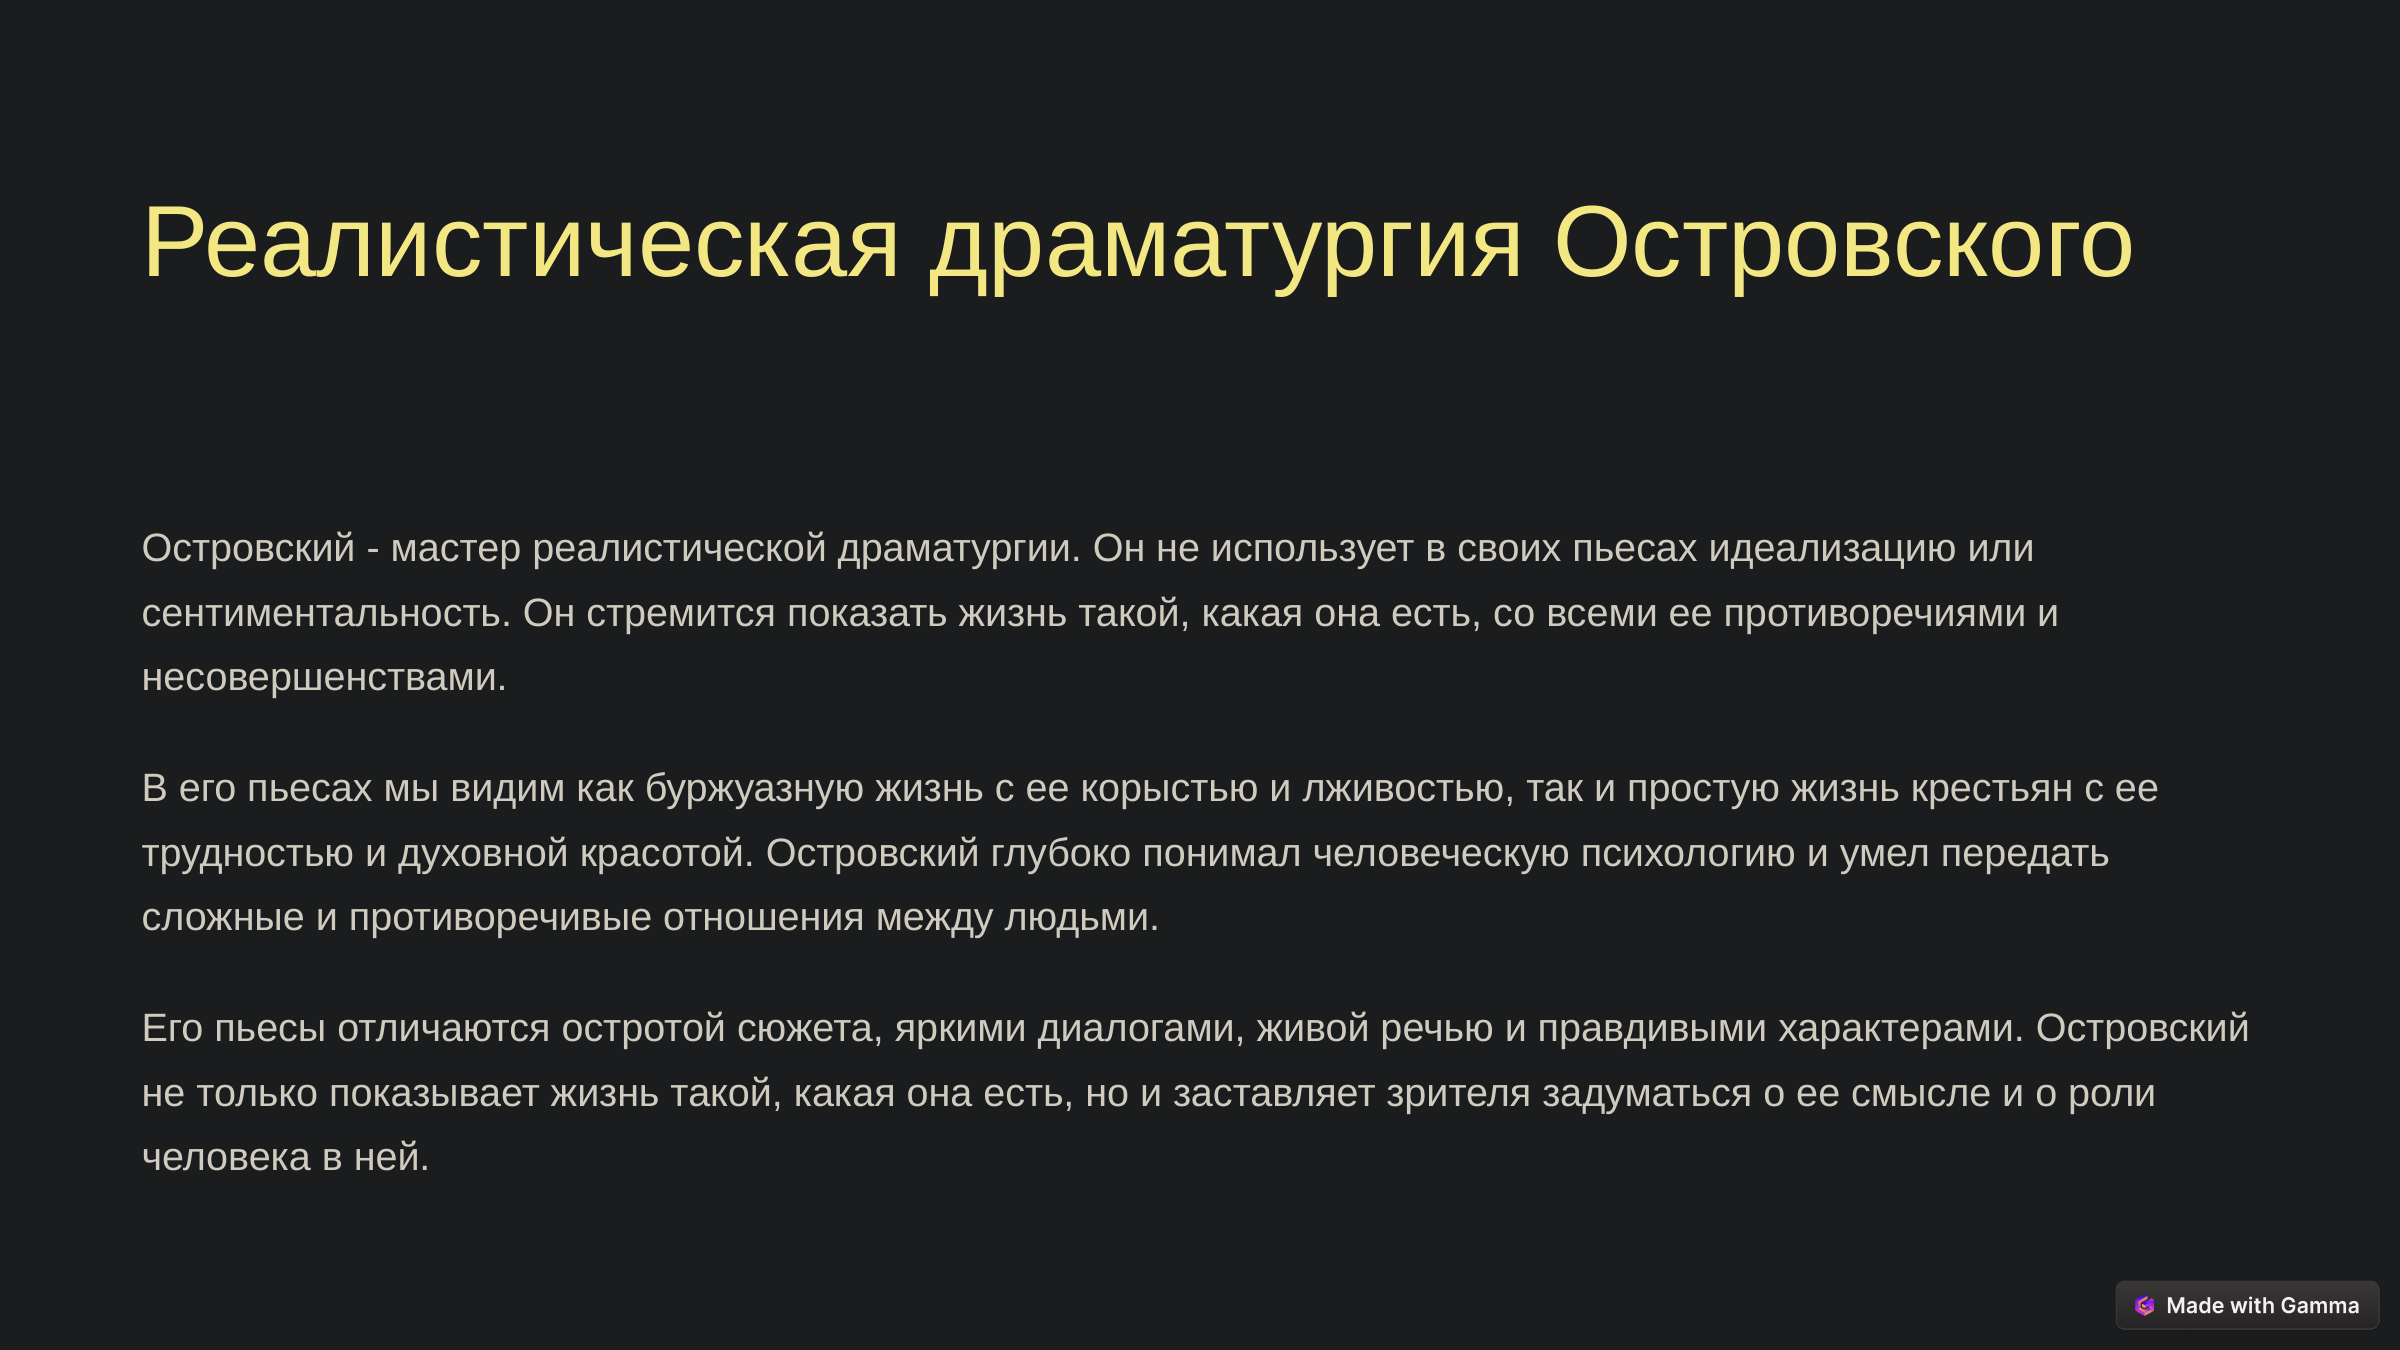

Реалистическая драматургия Островского
Островский - мастер реалистической драматургии. Он не использует в своих пьесах идеализацию или сентиментальность. Он стремится показать жизнь такой, какая она есть, со всеми ее противоречиями и несовершенствами.
В его пьесах мы видим как буржуазную жизнь с ее корыстью и лживостью, так и простую жизнь крестьян с ее трудностью и духовной красотой. Островский глубоко понимал человеческую психологию и умел передать сложные и противоречивые отношения между людьми.
Его пьесы отличаются остротой сюжета, яркими диалогами, живой речью и правдивыми характерами. Островский не только показывает жизнь такой, какая она есть, но и заставляет зрителя задуматься о ее смысле и о роли человека в ней.